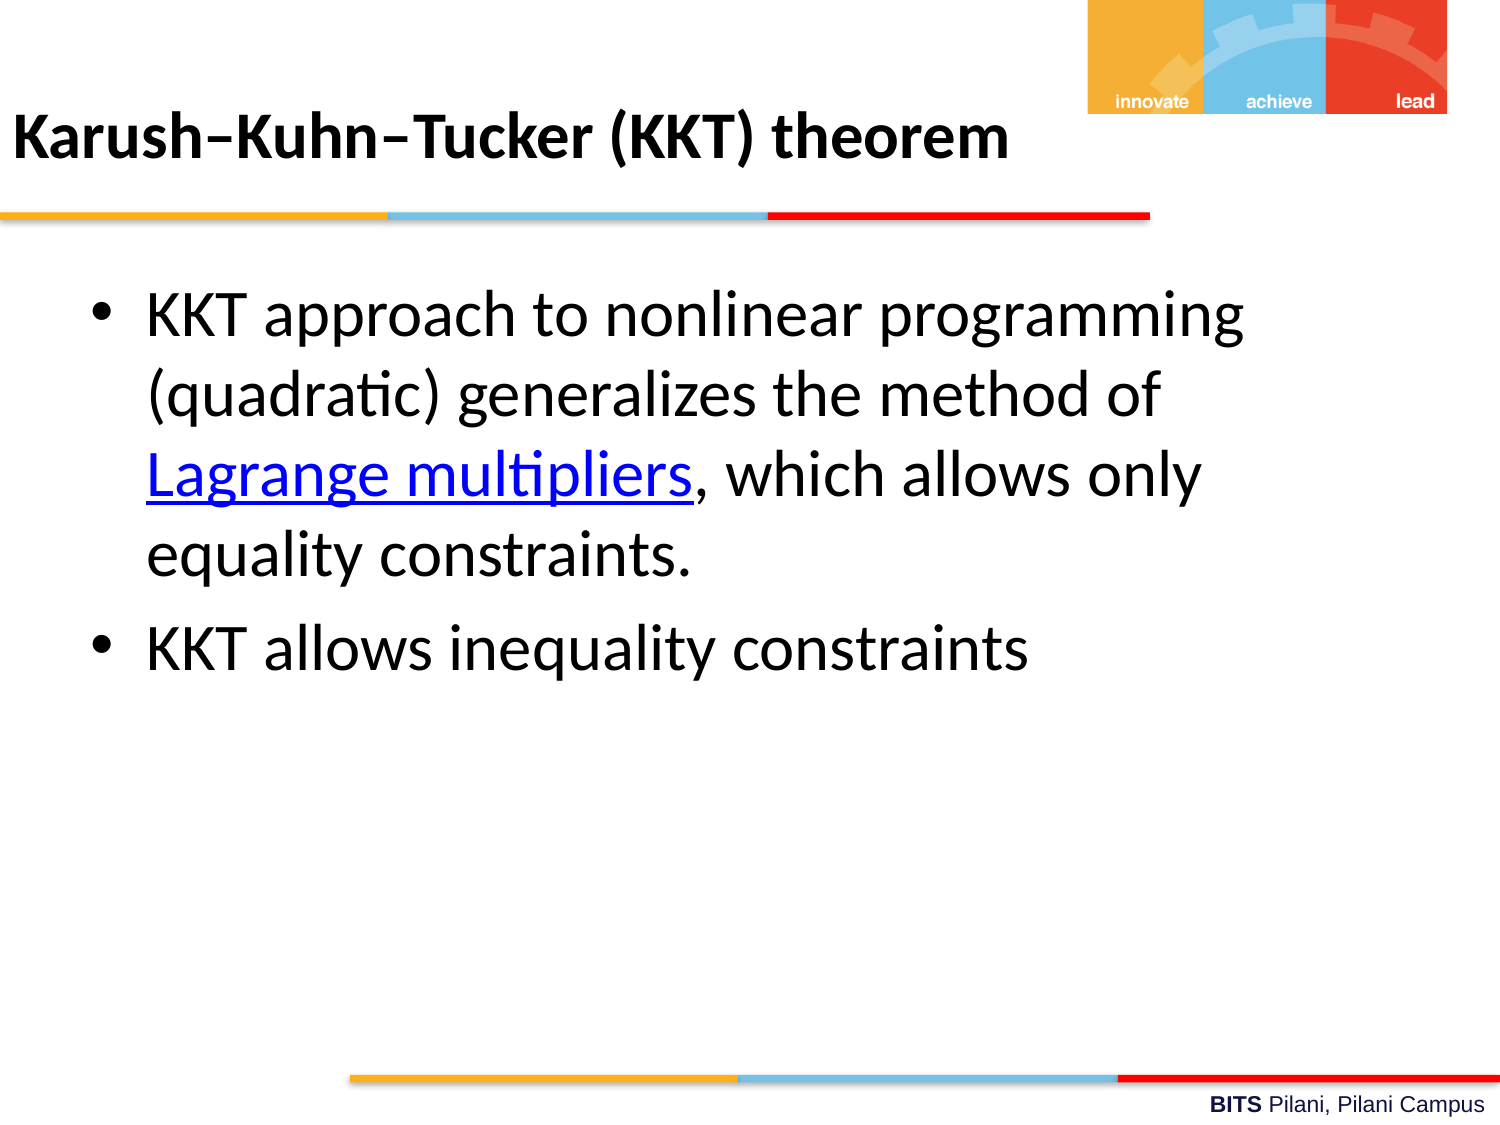

# Karush–Kuhn–Tucker (KKT) theorem
KKT approach to nonlinear programming  (quadratic) generalizes the method of Lagrange multipliers, which allows only equality constraints.
KKT allows inequality constraints